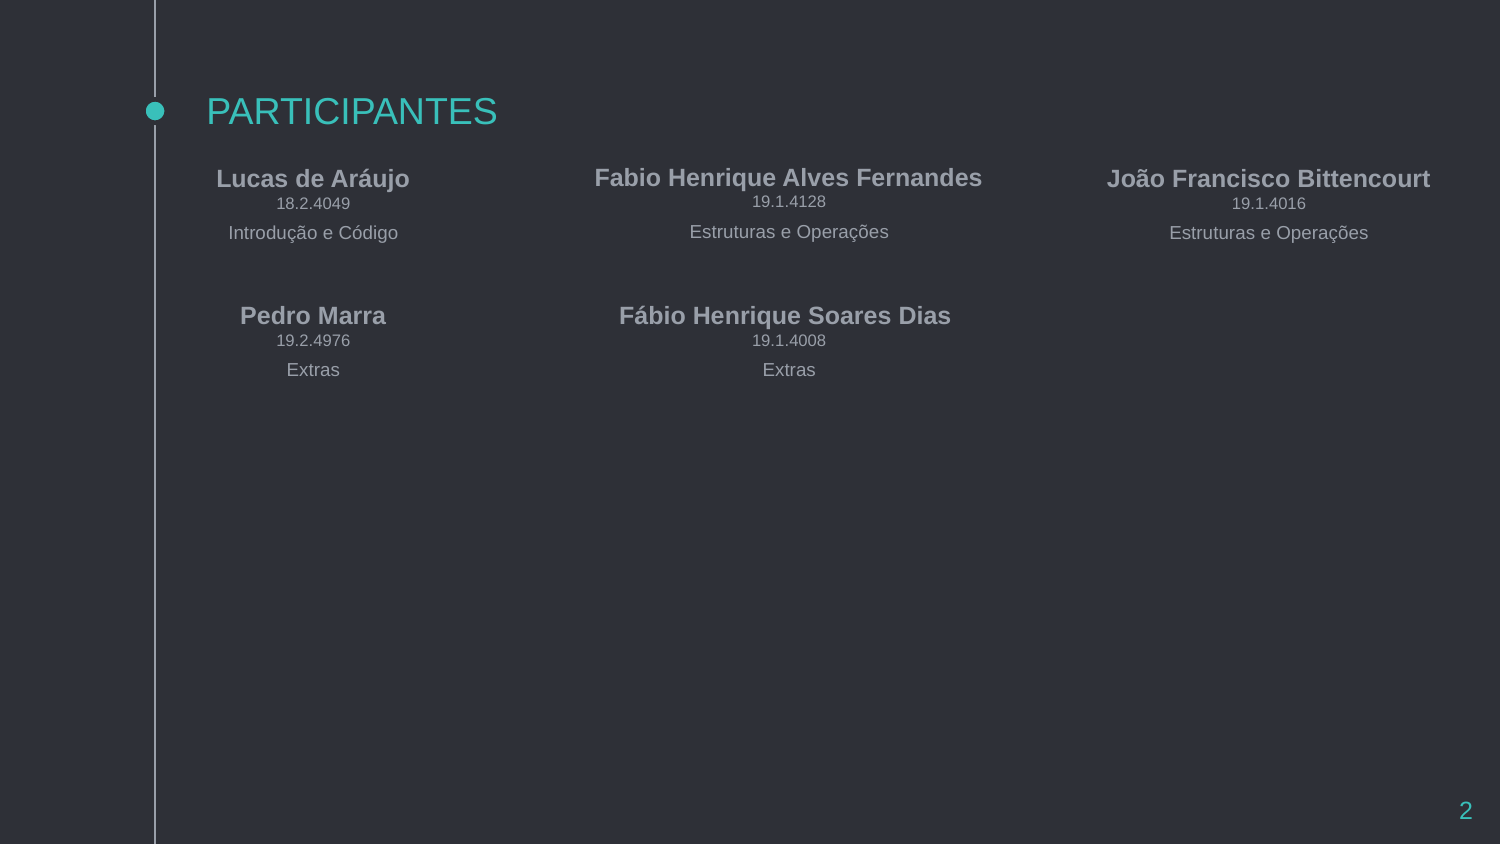

# PARTICIPANTES
Fabio Henrique Alves Fernandes
19.1.4128
Estruturas e Operações

Lucas de Aráujo
18.2.4049
Introdução e Código

João Francisco Bittencourt
19.1.4016
Estruturas e Operações

Pedro Marra
19.2.4976
Extras

Fábio Henrique Soares Dias
19.1.4008
Extras
2